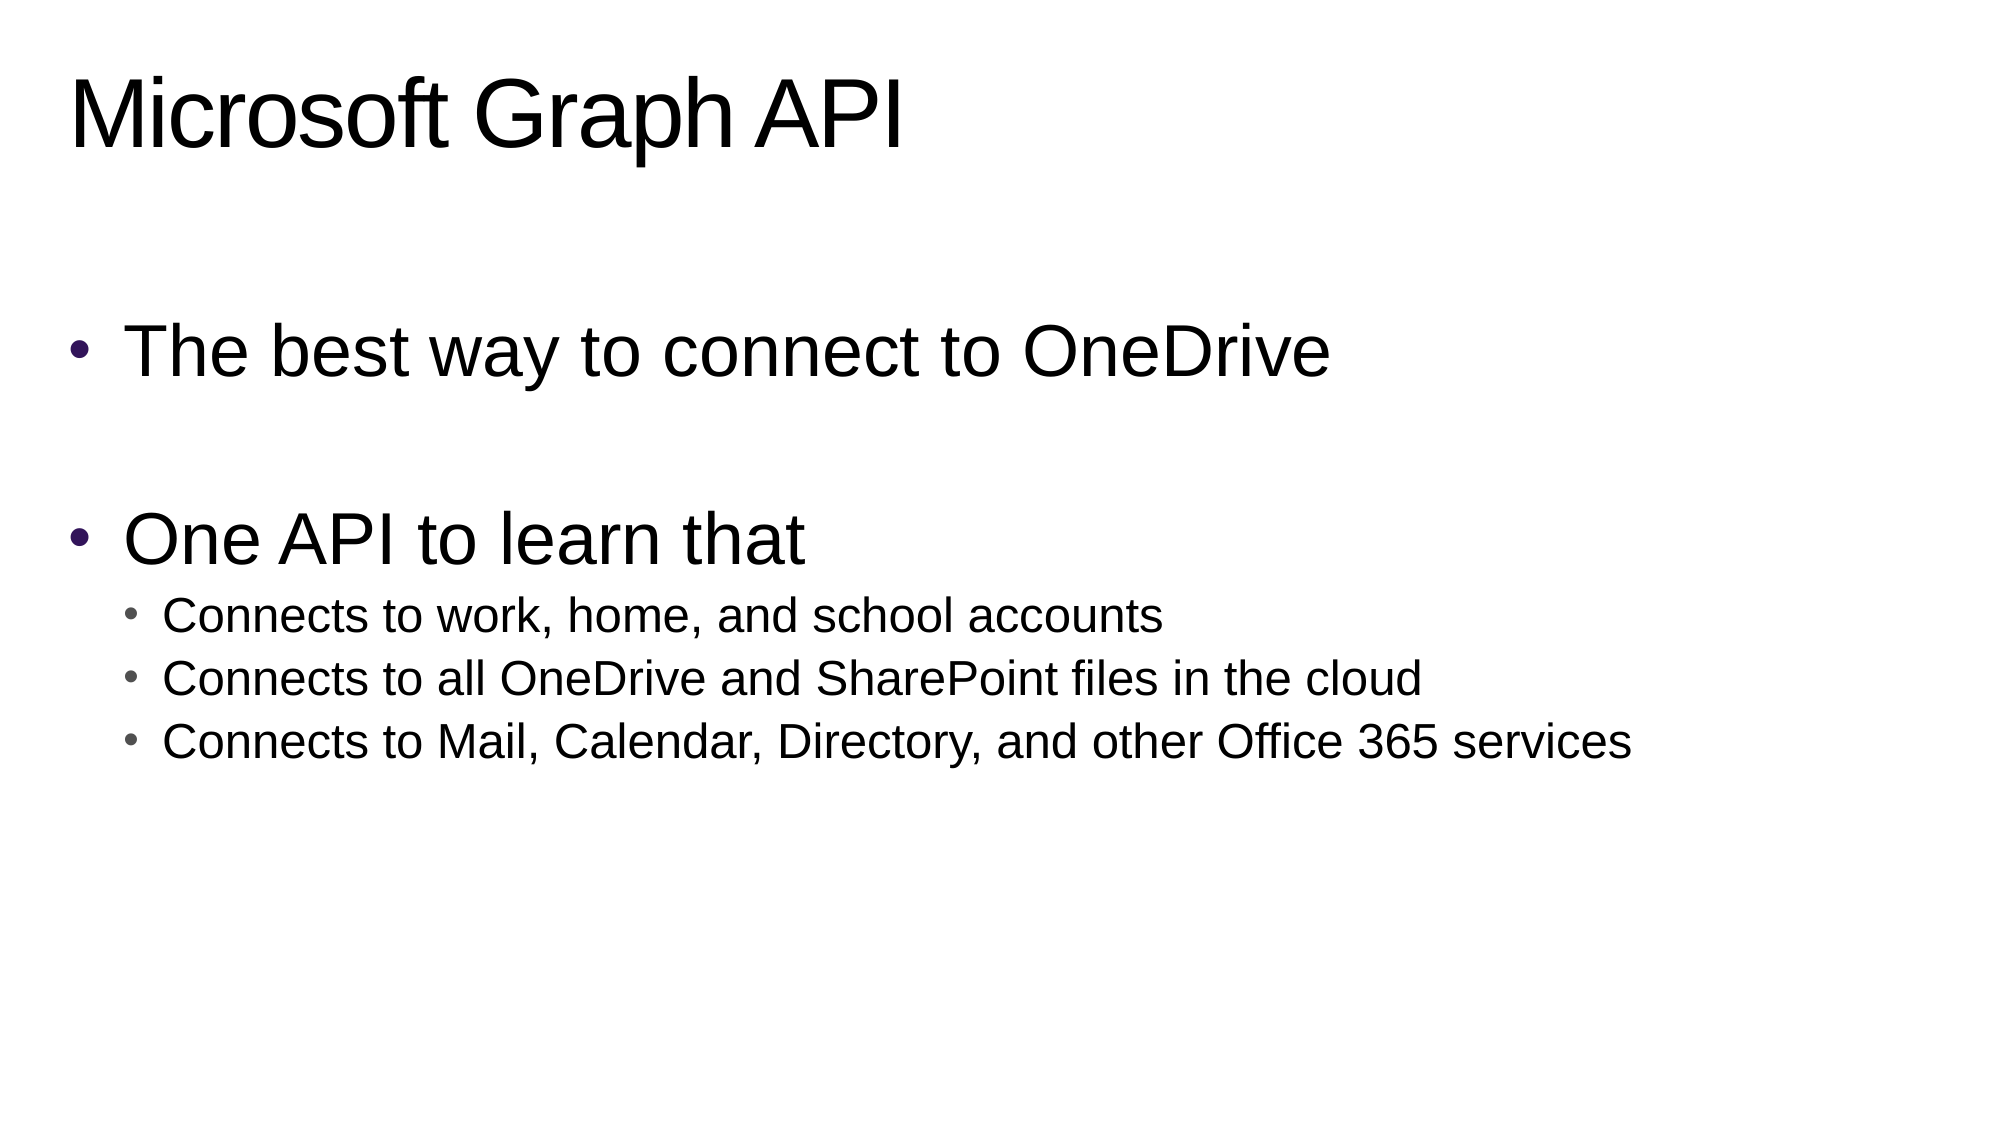

# Microsoft Graph API

The best way to connect to OneDrive

One API to learn that
Connects to work, home, and school accounts
Connects to all OneDrive and SharePoint files in the cloud
Connects to Mail, Calendar, Directory, and other Office 365 services